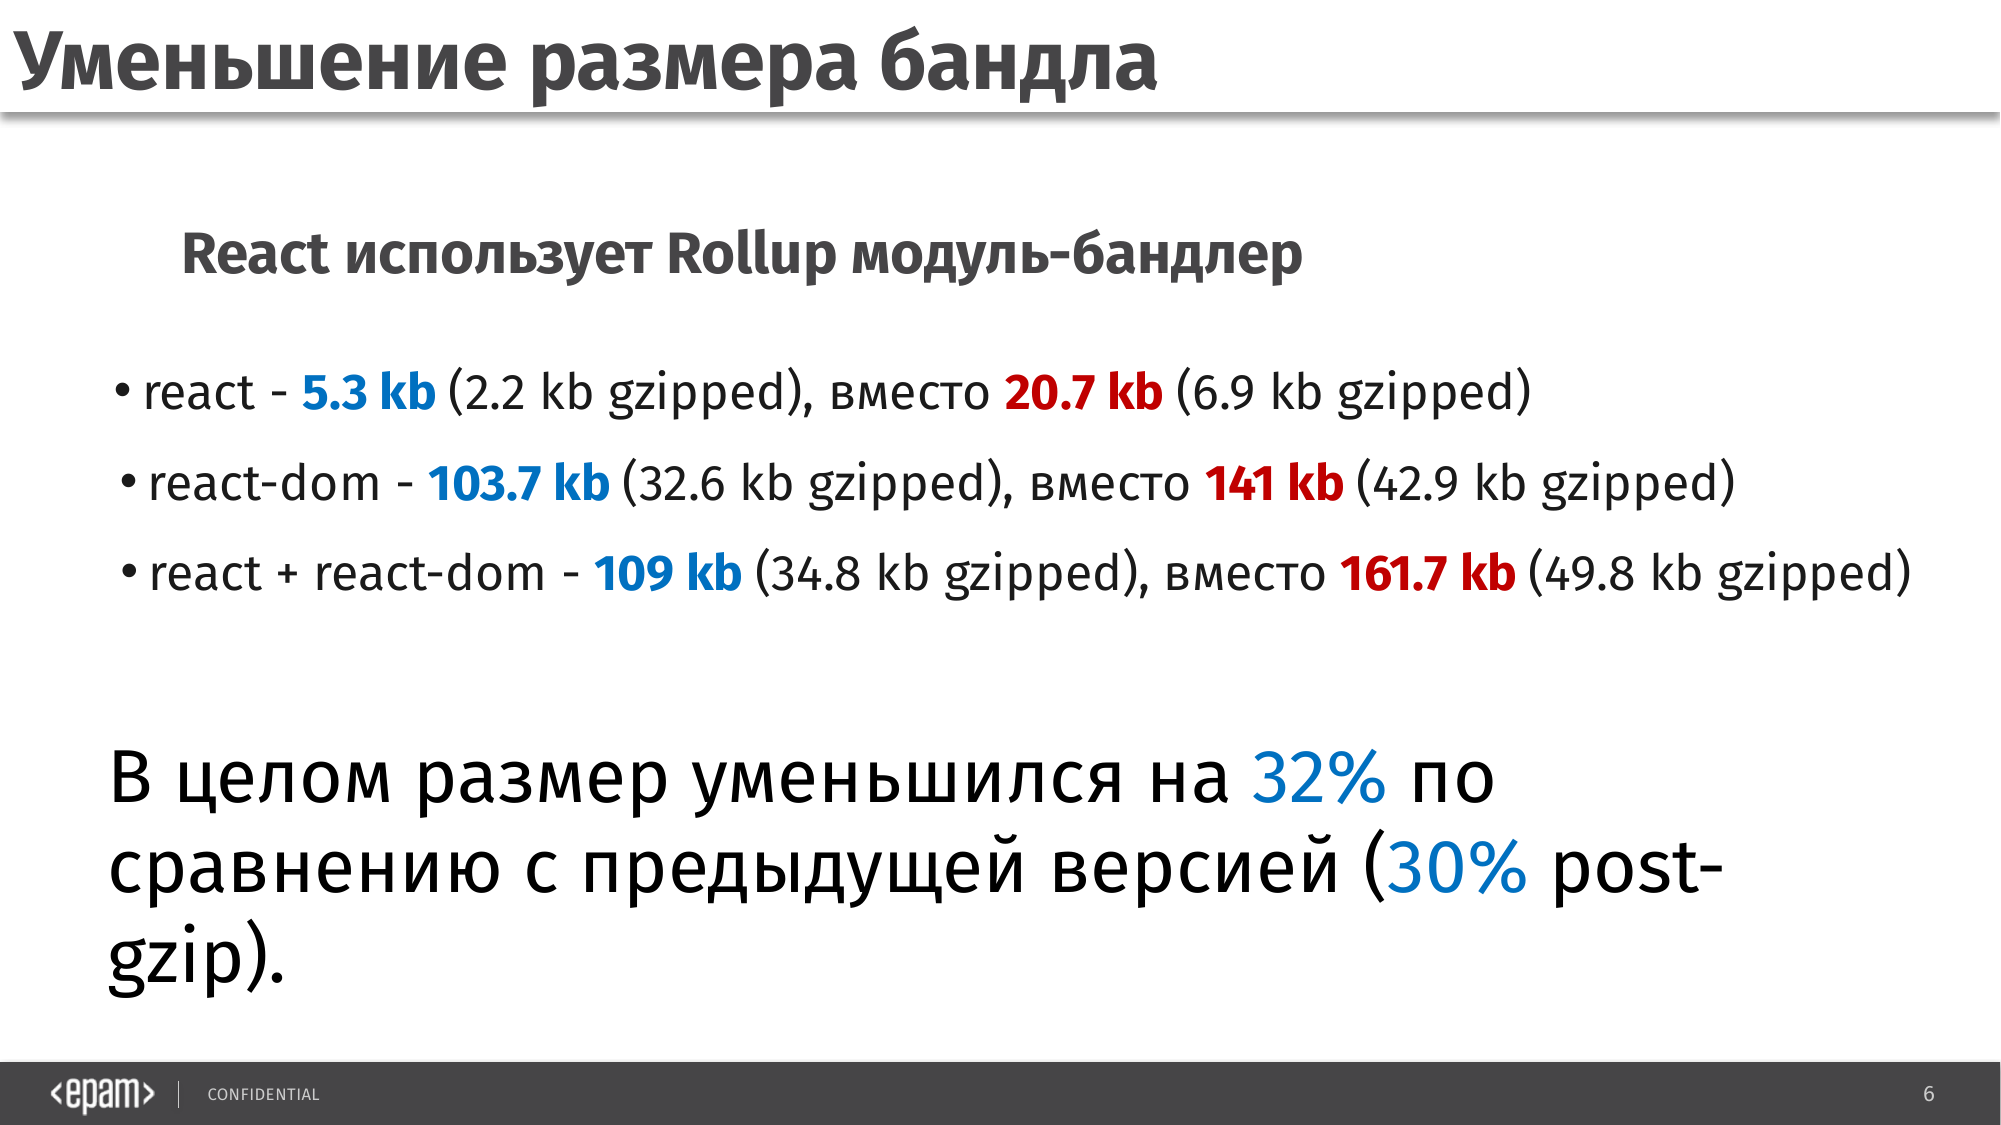

#
Уменьшение размера бандла
React использует Rollup модуль-бандлер
react - 5.3 kb (2.2 kb gzipped), вместо 20.7 kb (6.9 kb gzipped)
react-dom - 103.7 kb (32.6 kb gzipped), вместо 141 kb (42.9 kb gzipped)
react + react-dom - 109 kb (34.8 kb gzipped), вместо 161.7 kb (49.8 kb gzipped)
В целом размер уменьшился на 32% по сравнению с предыдущей версией (30% post-gzip).